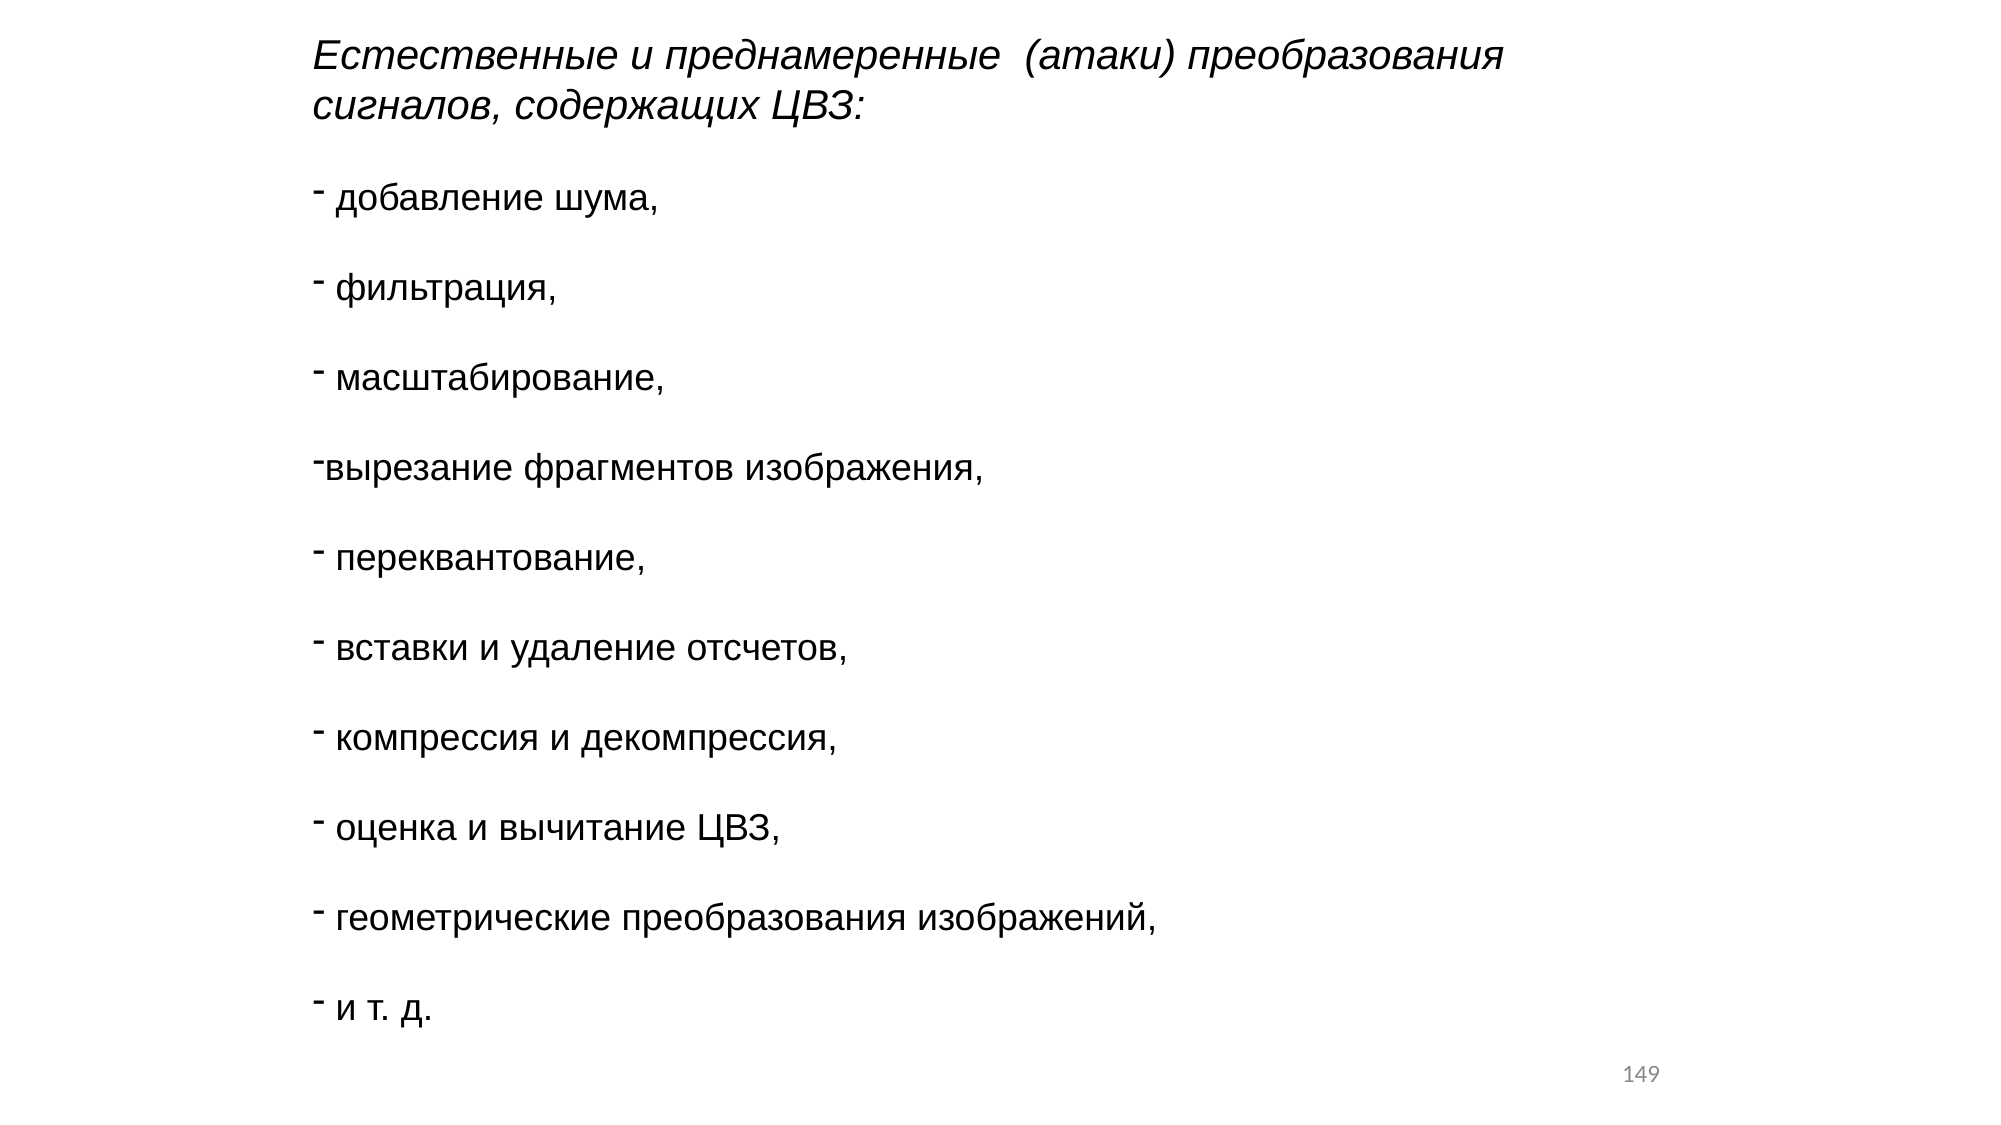

Естественные и преднамеренные  (атаки) преобразования сигналов, содержащих ЦВЗ:

 добавление шума,

 фильтрация,

 масштабирование,

вырезание фрагментов изображения,

 переквантование,

 вставки и удаление отсчетов,

 компрессия и декомпрессия,

 оценка и вычитание ЦВЗ,

 геометрические преобразования изображений,

 и т. д.
149